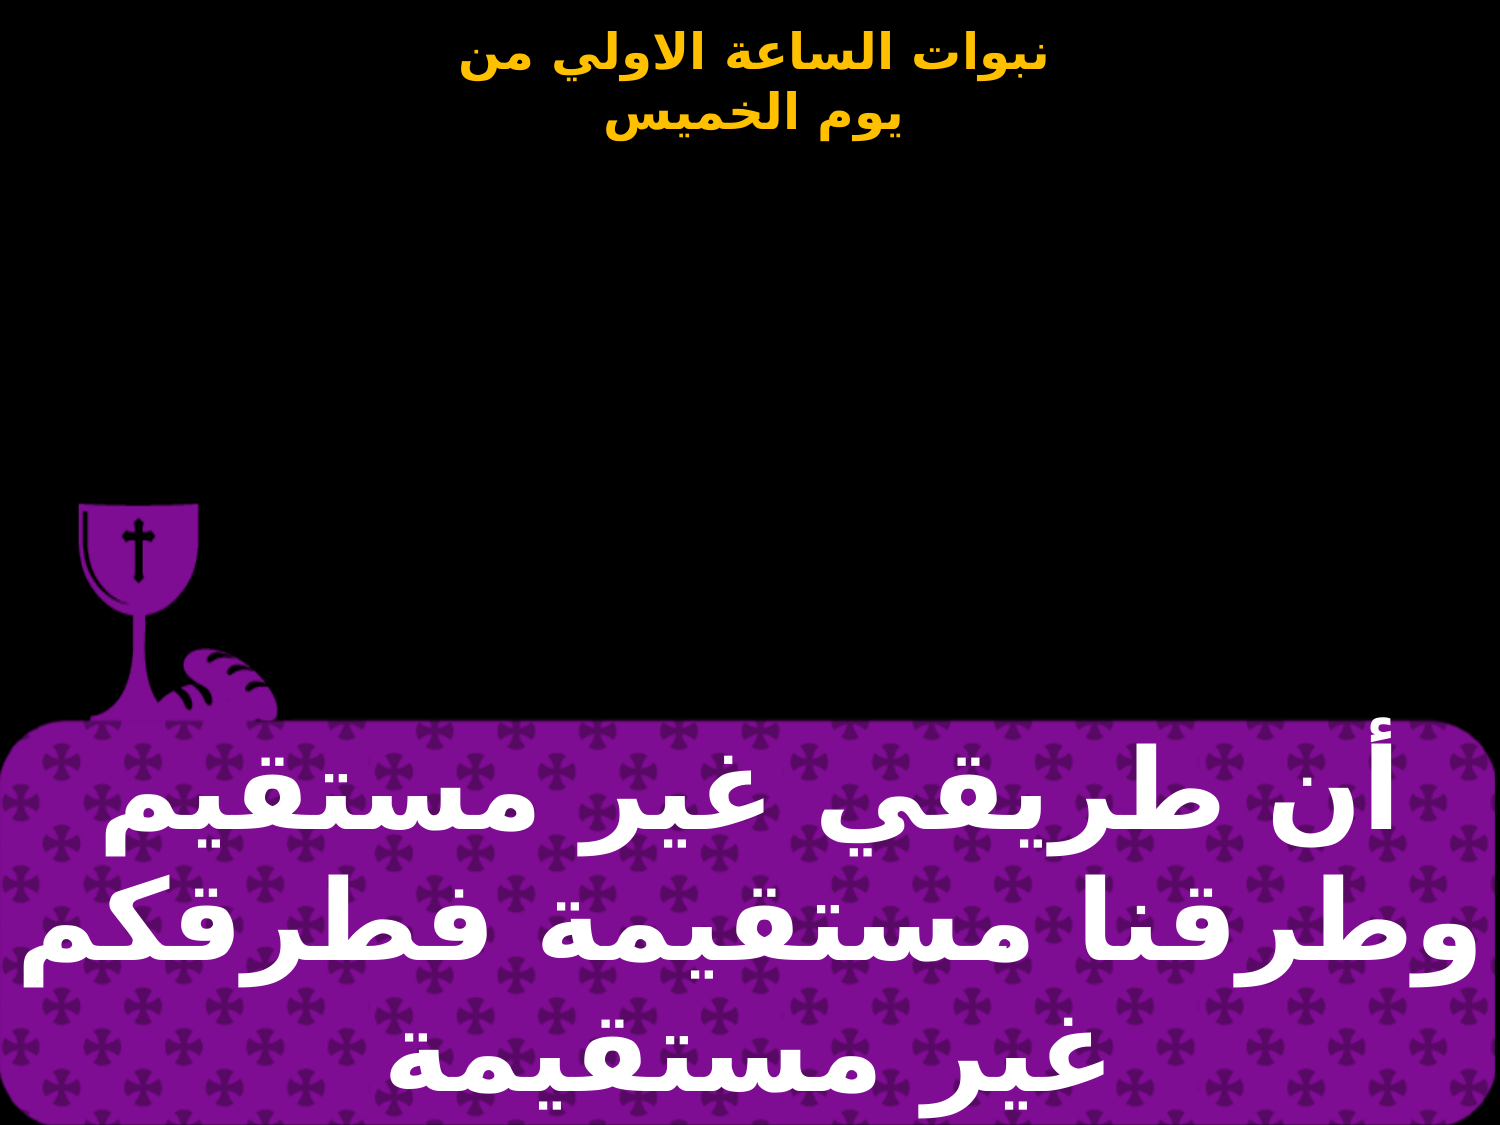

| أن طريقي غير مستقيم وطرقنا مستقيمة فطرقكم غير مستقيمة |
| --- |